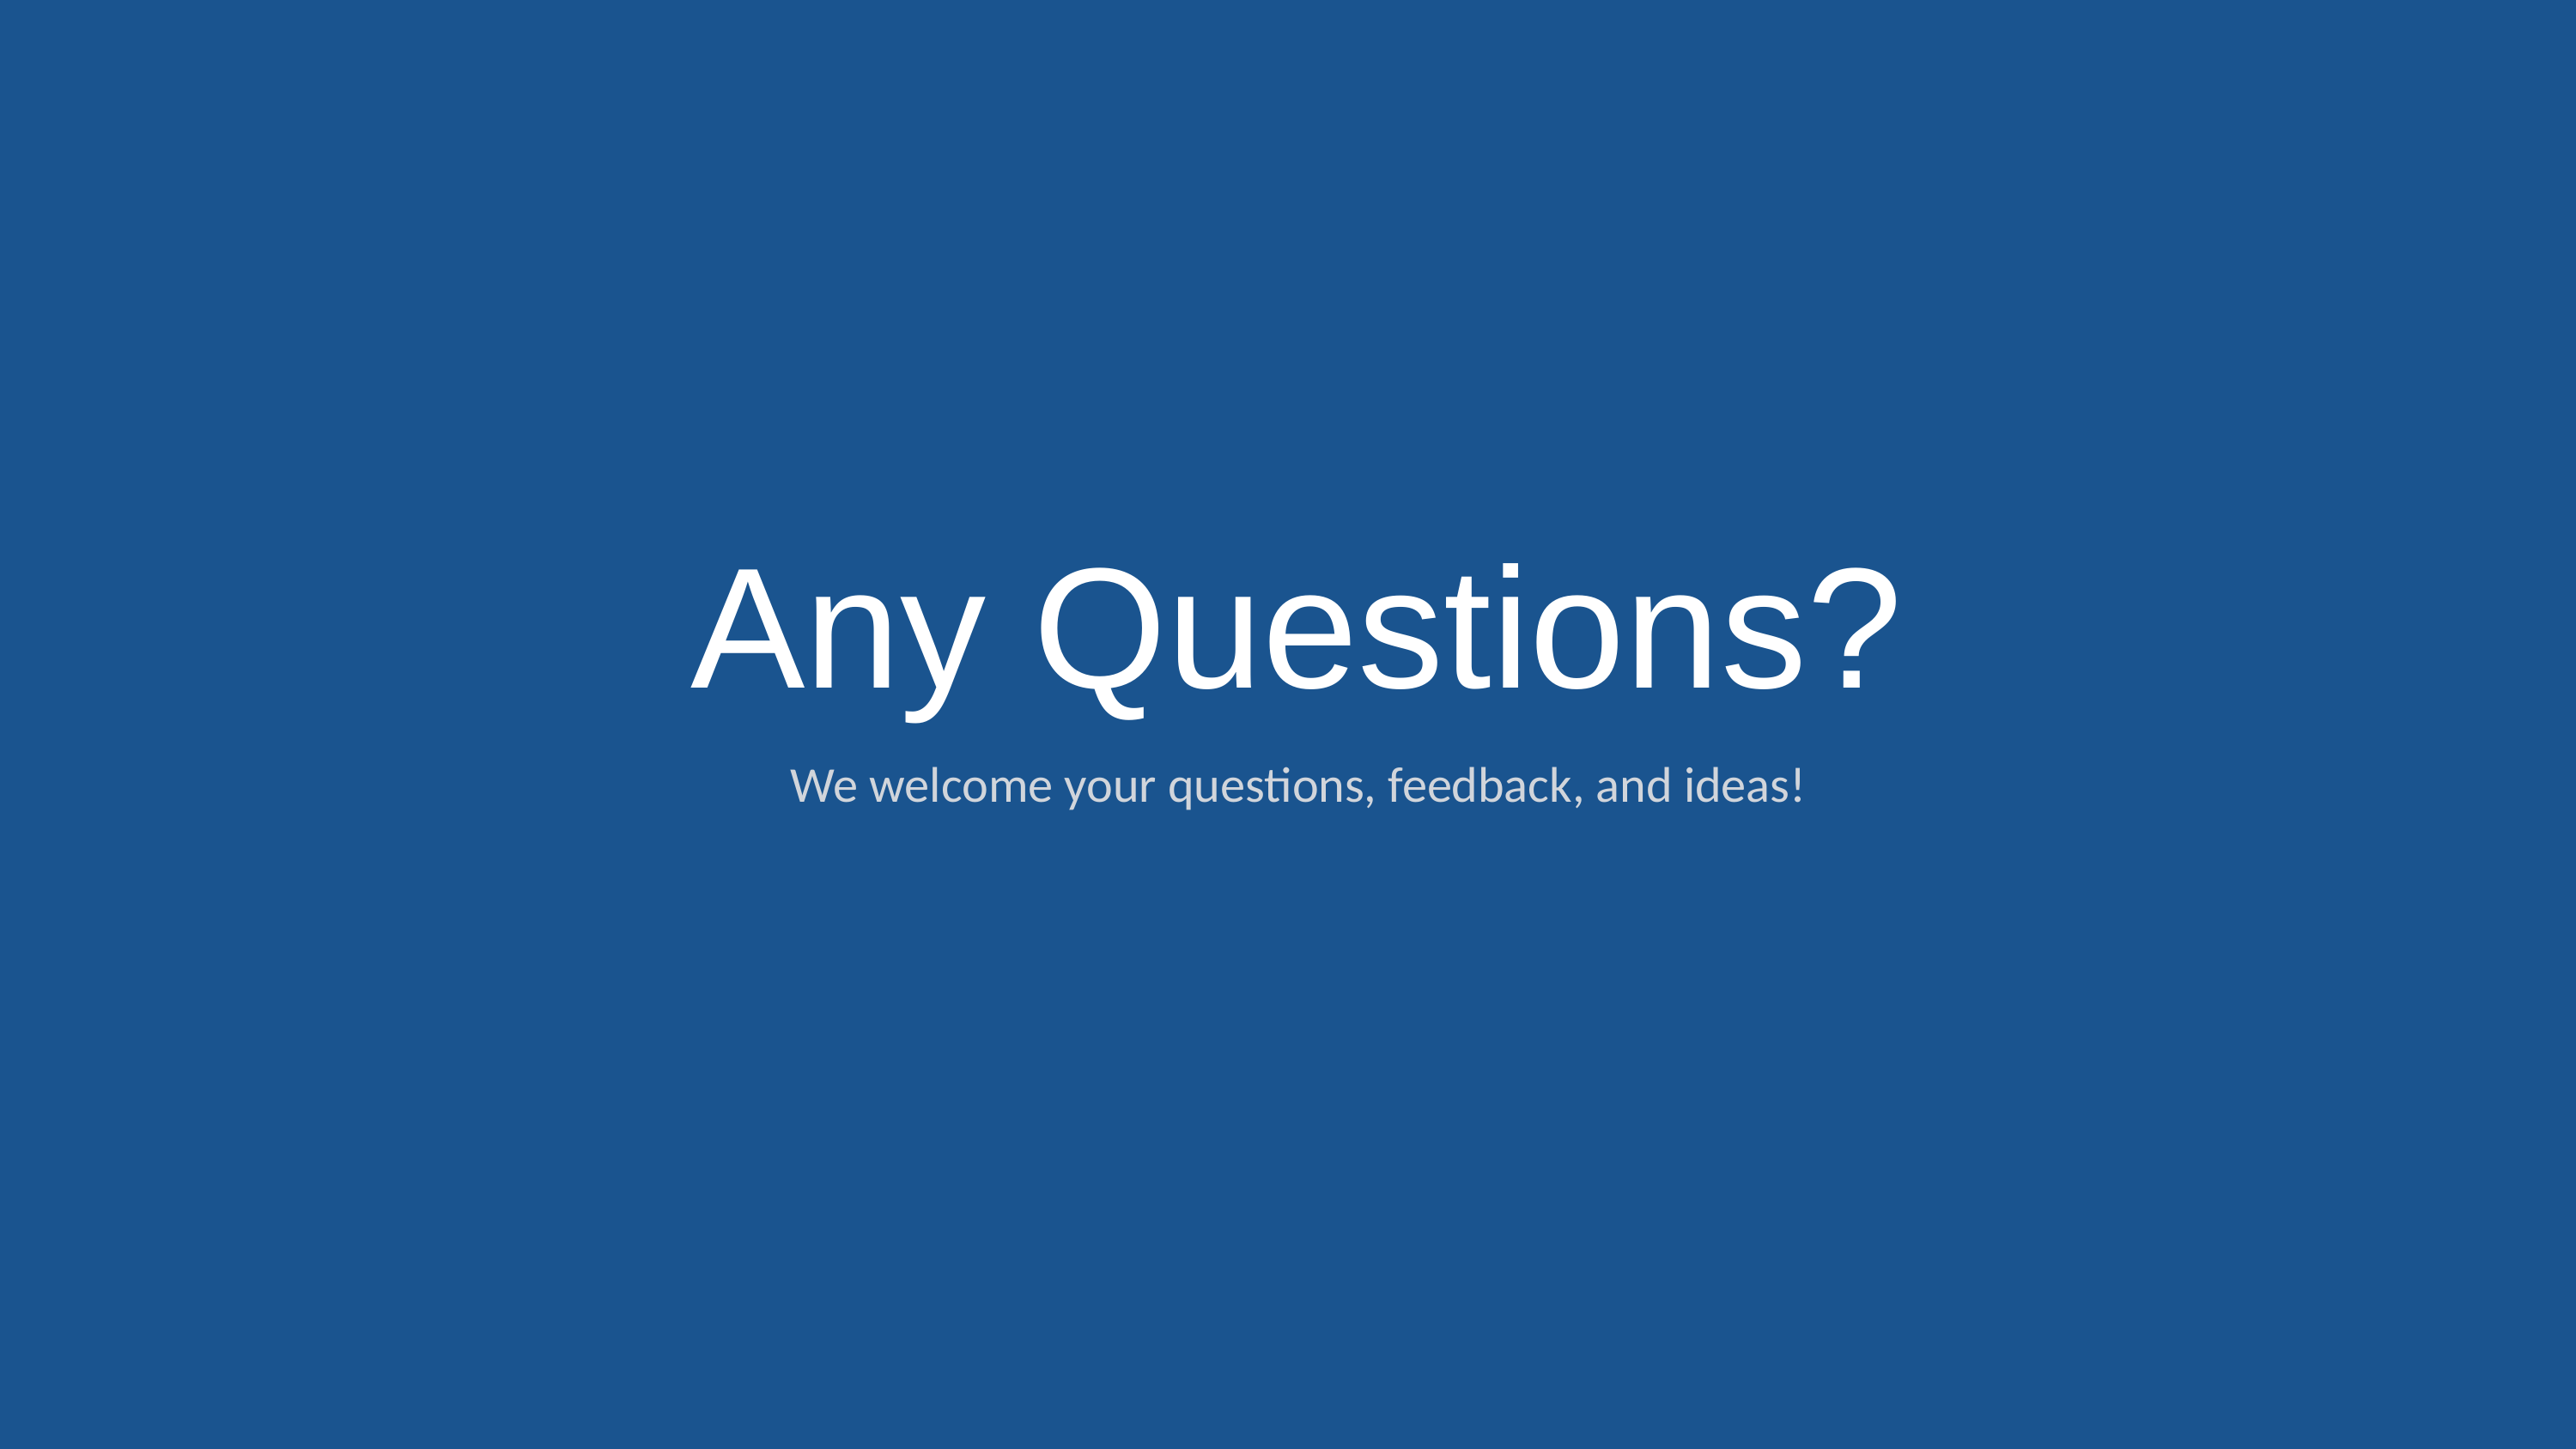

Any Questions?
We welcome your questions, feedback, and ideas!